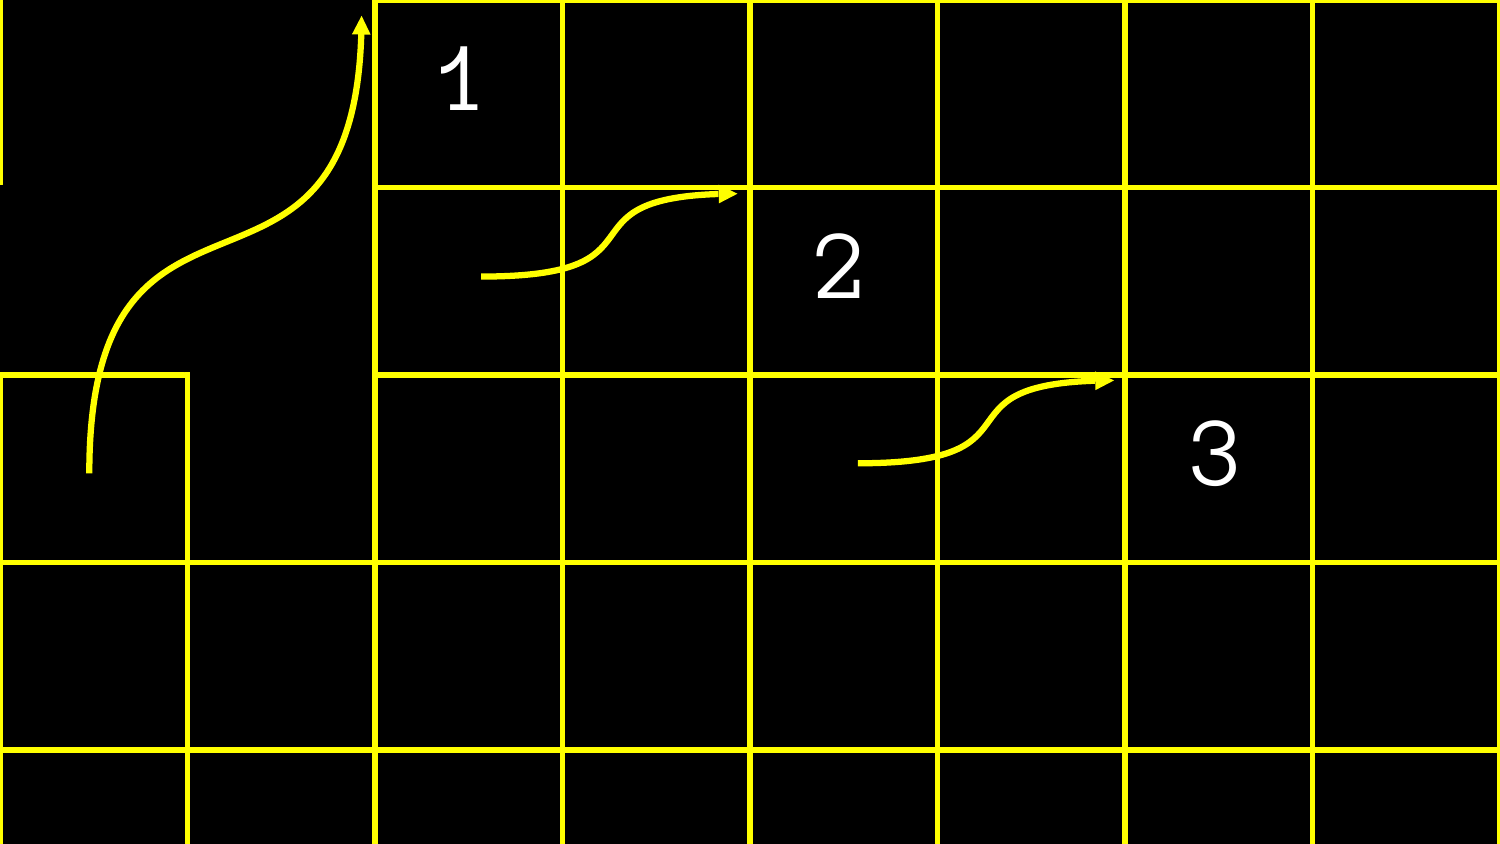

|  |  | 1 |  |  |  |  |  |
| --- | --- | --- | --- | --- | --- | --- | --- |
|  |  |  |  | 2 |  |  |  |
|  |  |  |  |  |  | 3 |  |
|  |  |  |  |  |  |  |  |
|  |  |  |  |  |  |  |  |